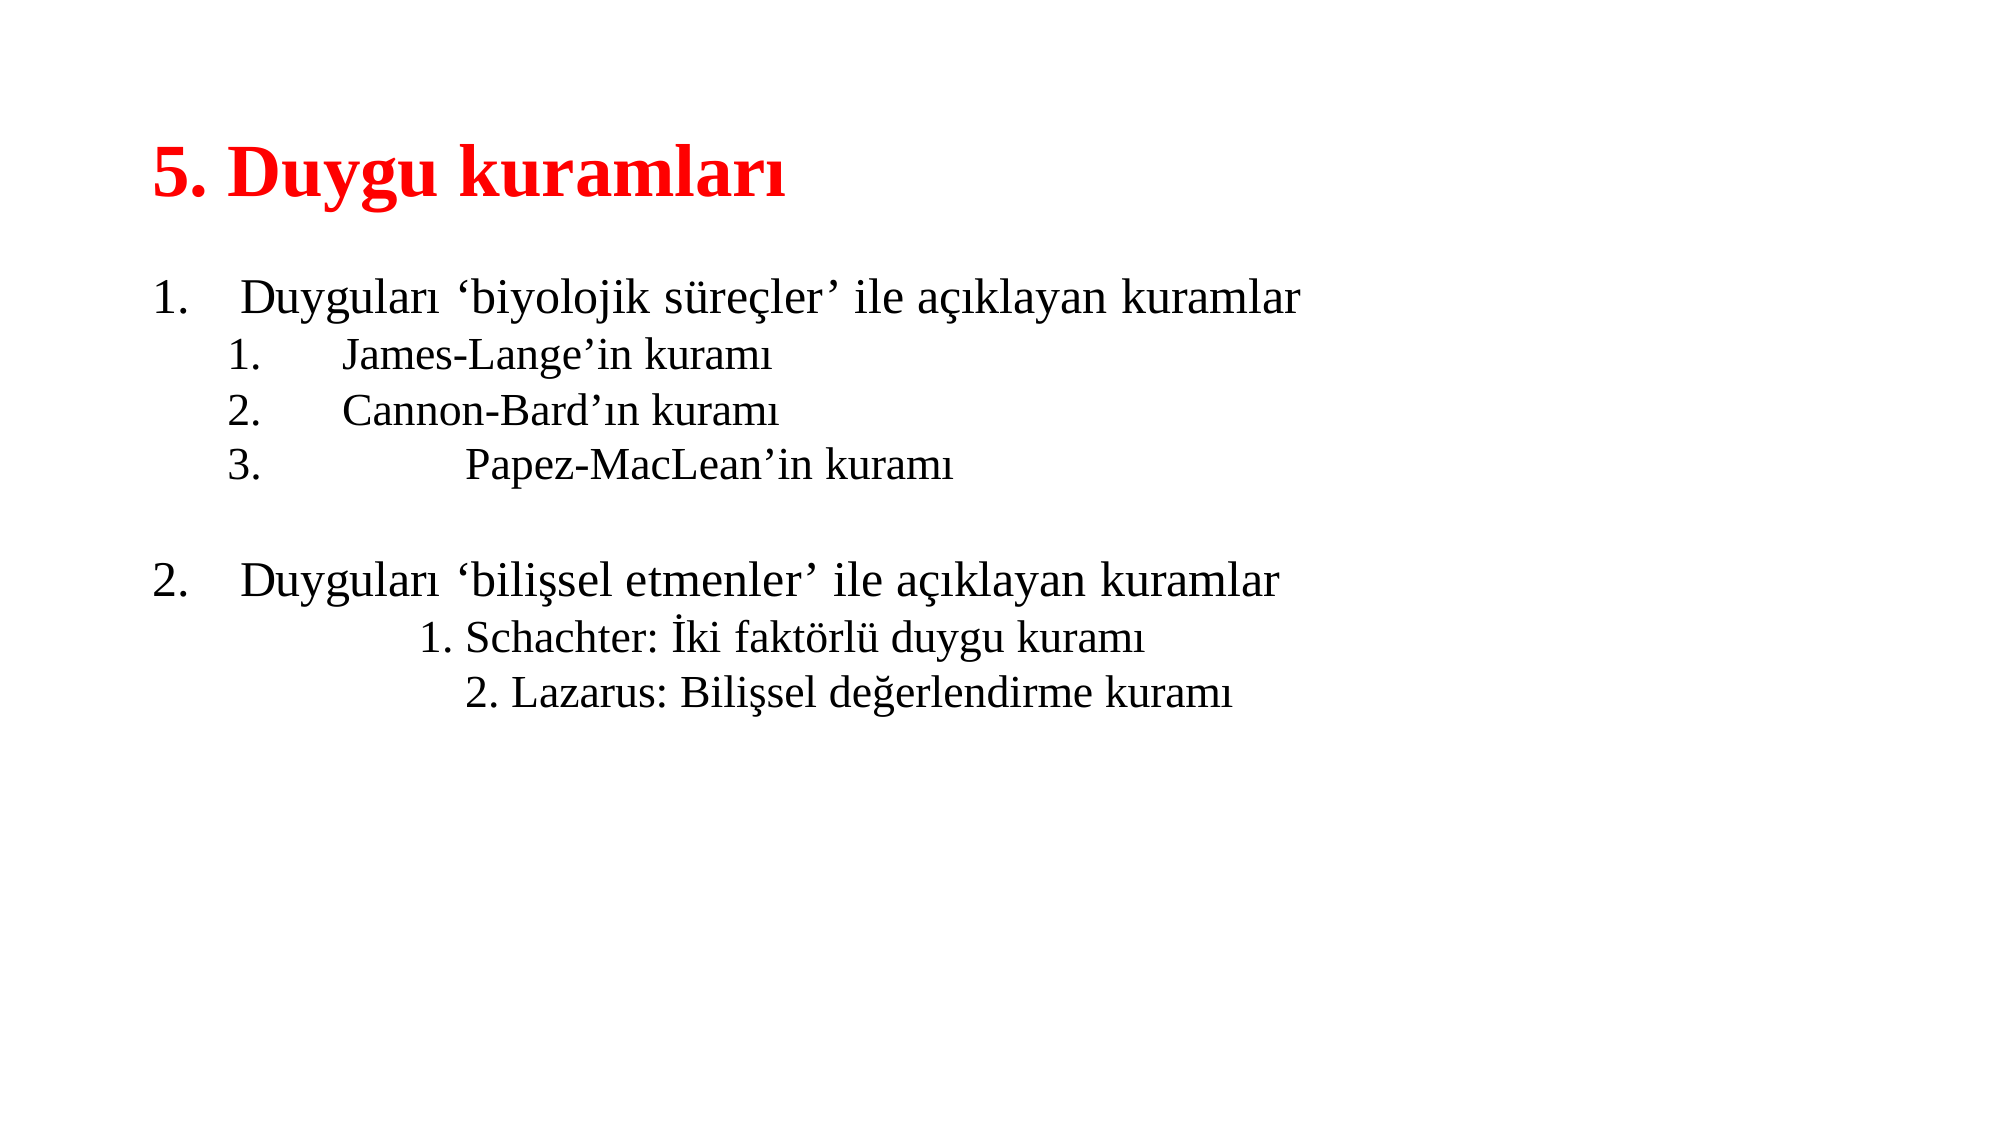

# 5. Duygu kuramları
Duyguları ‘biyolojik süreçler’ ile açıklayan kuramlar
James-Lange’in kuramı
Cannon-Bard’ın kuramı
3. 	    Papez-MacLean’in kuramı

Duyguları ‘bilişsel etmenler’ ile açıklayan kuramlar
	1. Schachter: İki faktörlü duygu kuramı
	    2. Lazarus: Bilişsel değerlendirme kuramı